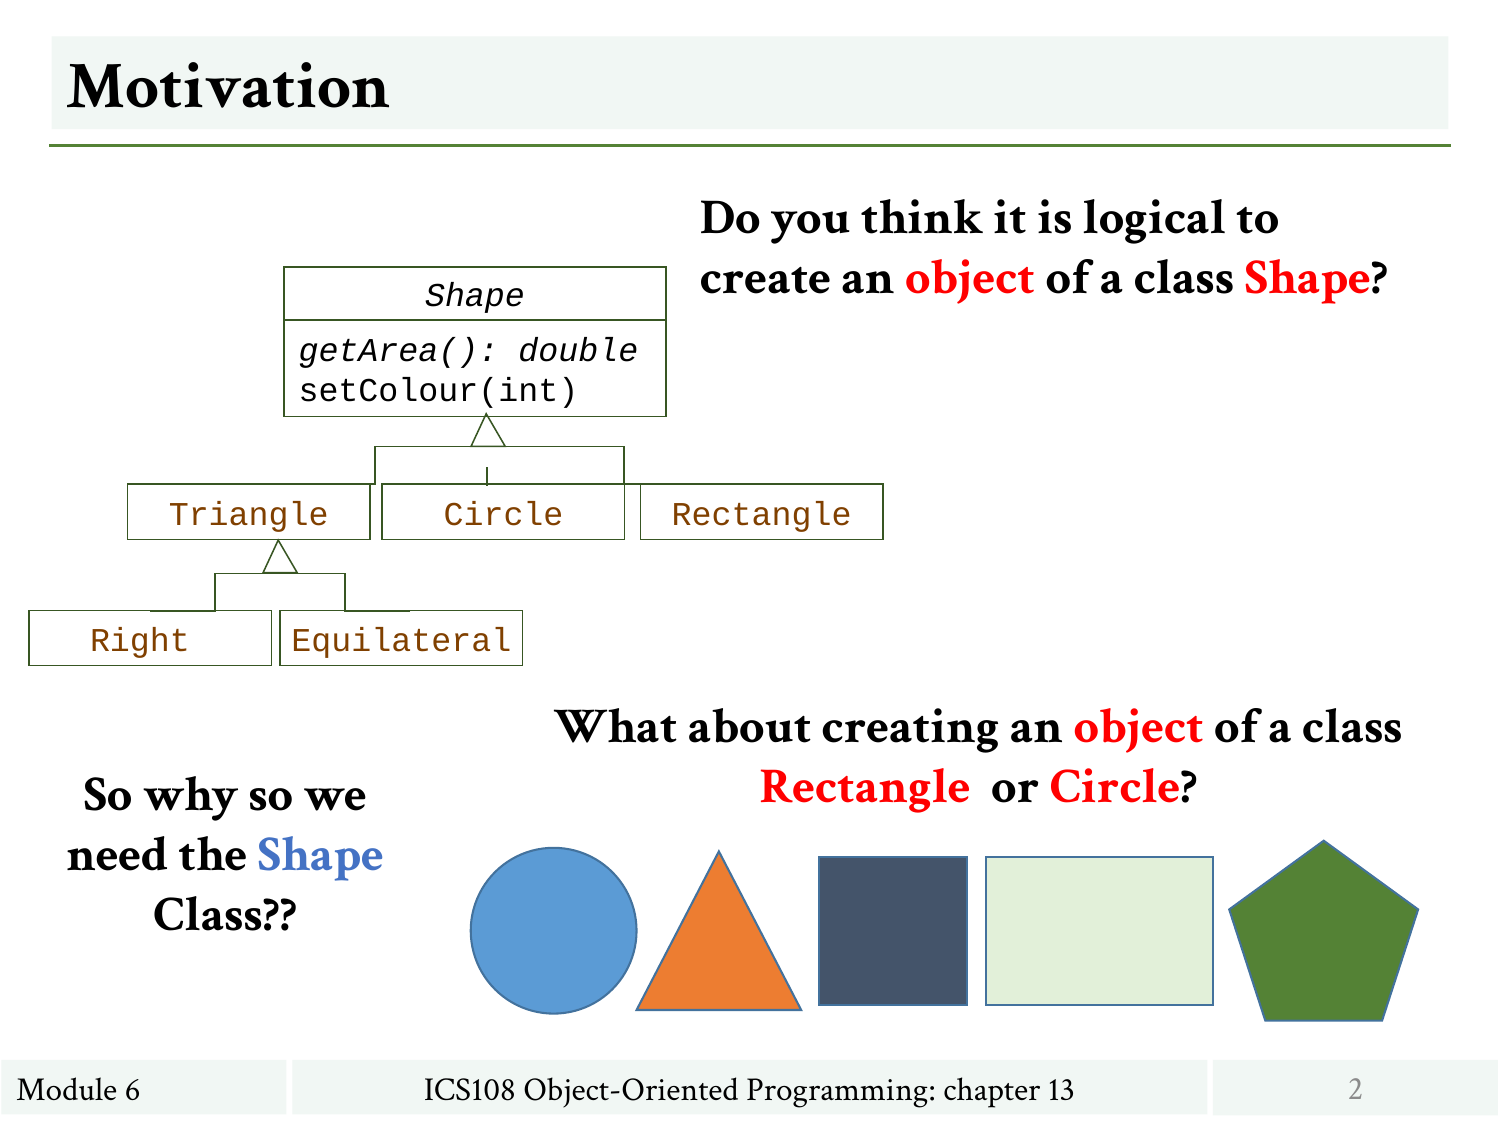

# Motivation
Do you think it is logical to create an object of a class Shape?
Shape
getArea(): double
setColour(int)

Triangle
Circle
Rectangle

Right
Equilateral
What about creating an object of a class Rectangle  or Circle?
So why so we need the Shape Class??

2